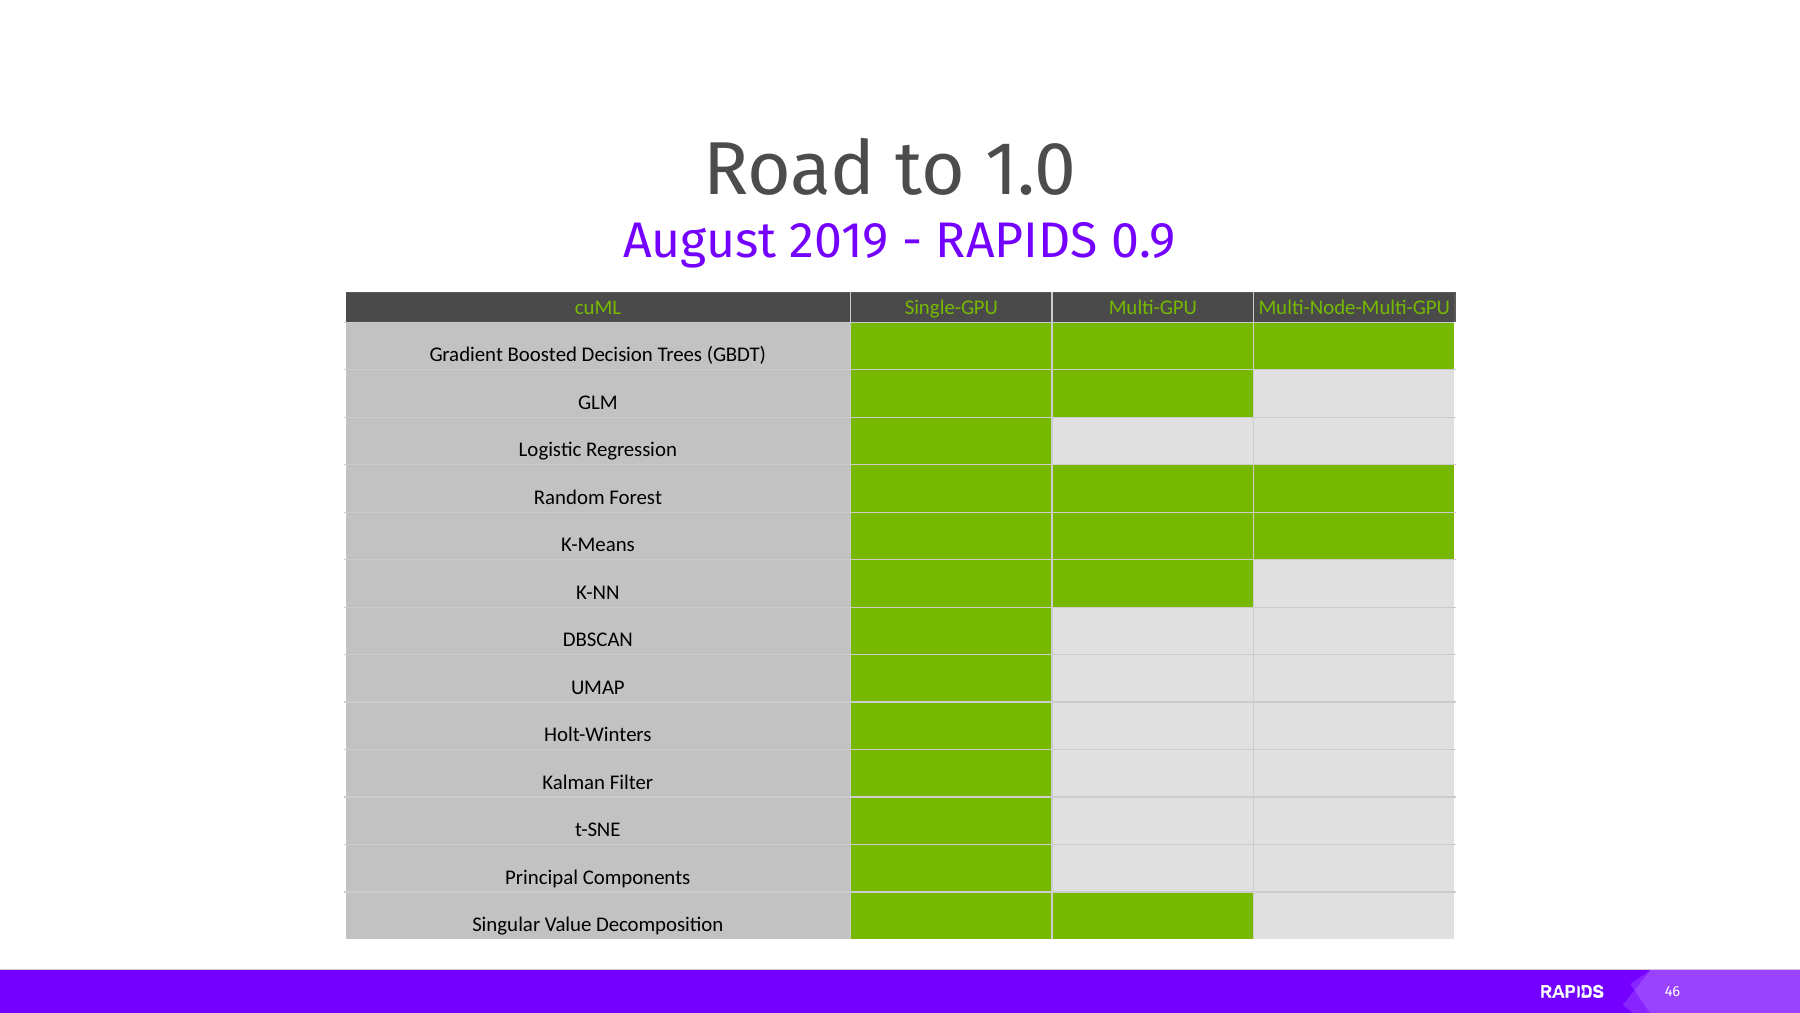

# Road to 1.0
August 2019 - RAPIDS 0.9
| cuML | Single-GPU | Multi-GPU | Multi-Node-Multi-GPU |
| --- | --- | --- | --- |
| Gradient Boosted Decision Trees (GBDT) |  |  |  |
| GLM |  |  |  |
| Logistic Regression |  |  |  |
| Random Forest |  |  |  |
| K-Means |  |  |  |
| K-NN |  |  |  |
| DBSCAN |  |  |  |
| UMAP |  |  |  |
| Holt-Winters |  |  |  |
| Kalman Filter |  |  |  |
| t-SNE |  |  |  |
| Principal Components |  |  |  |
| Singular Value Decomposition |  |  |  |